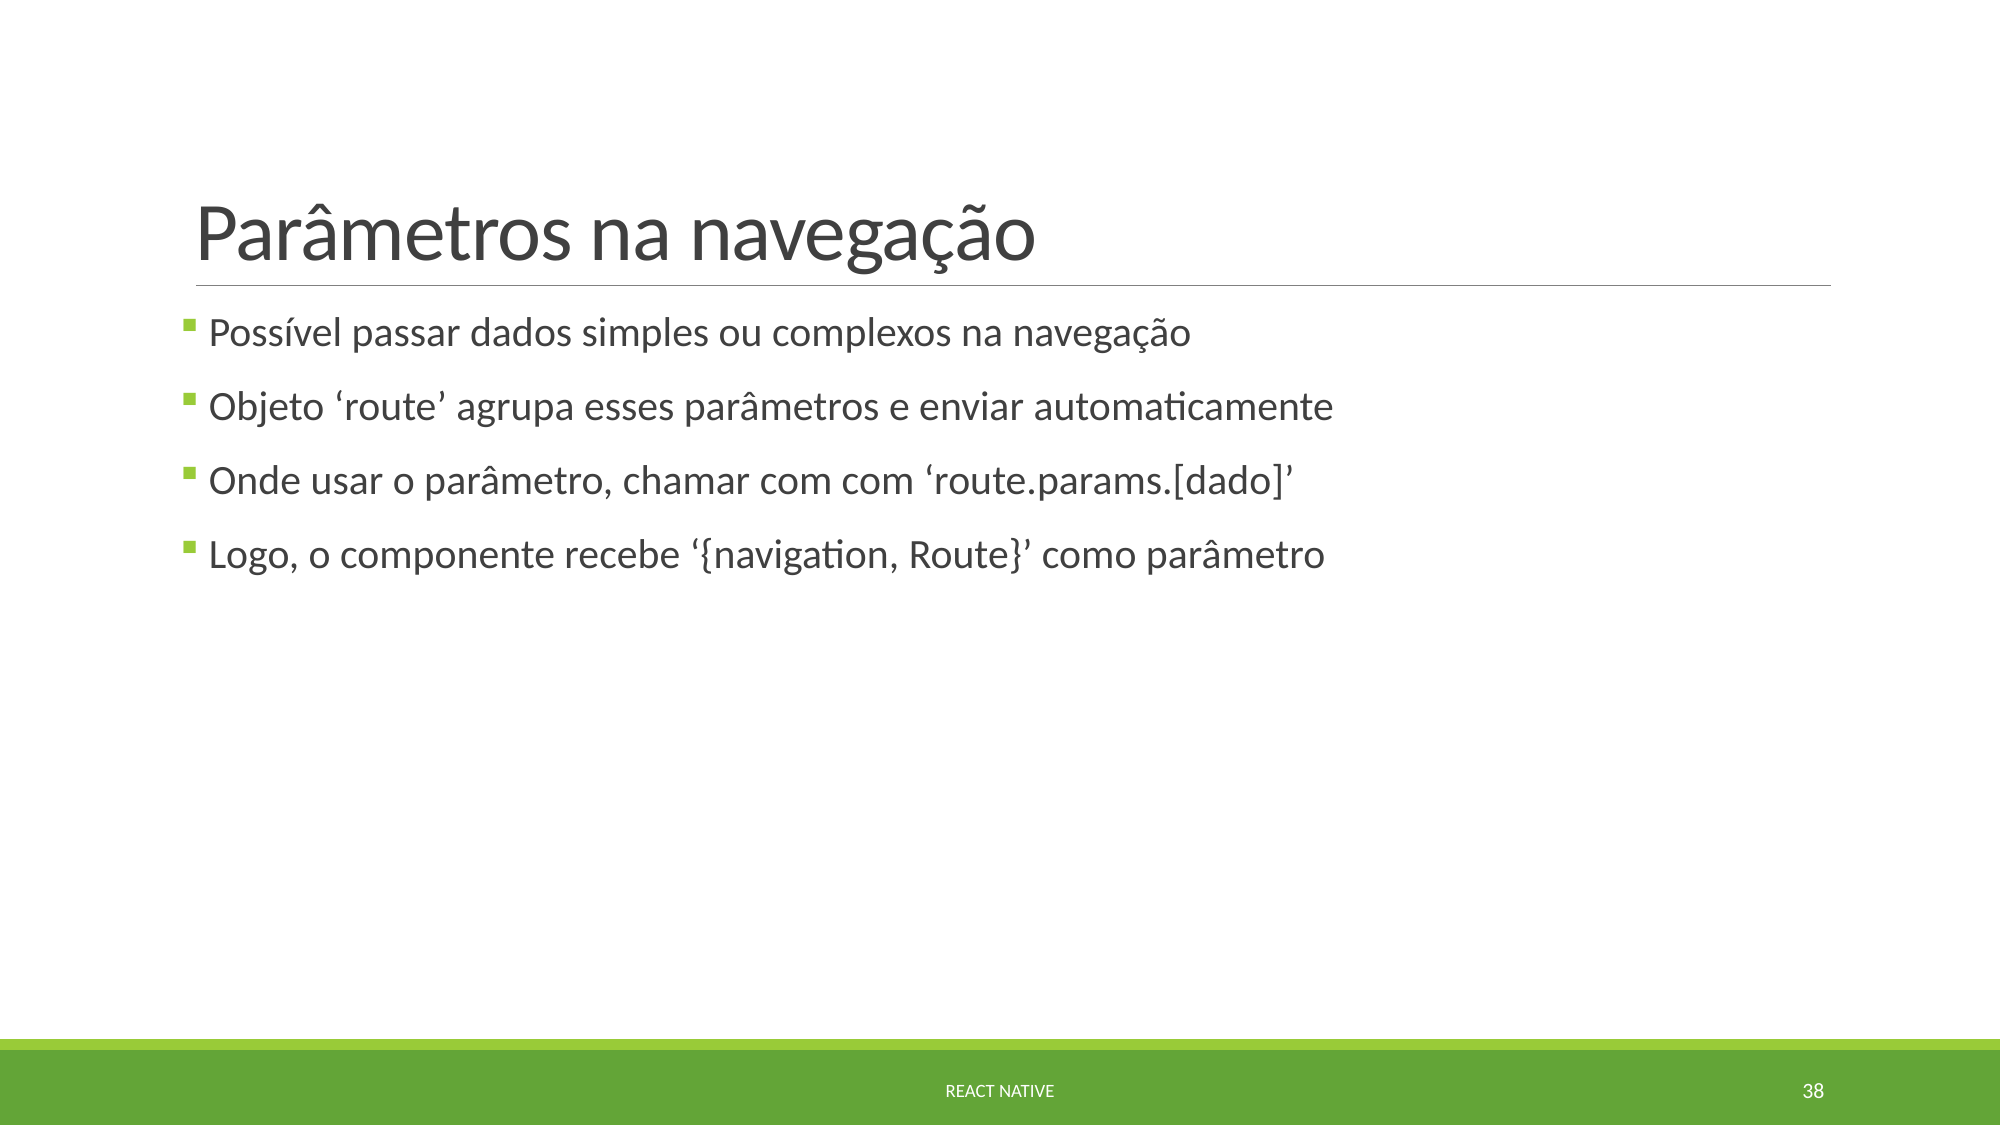

# Parâmetros na navegação
 Possível passar dados simples ou complexos na navegação
 Objeto ‘route’ agrupa esses parâmetros e enviar automaticamente
 Onde usar o parâmetro, chamar com com ‘route.params.[dado]’
 Logo, o componente recebe ‘{navigation, Route}’ como parâmetro
React Native
38